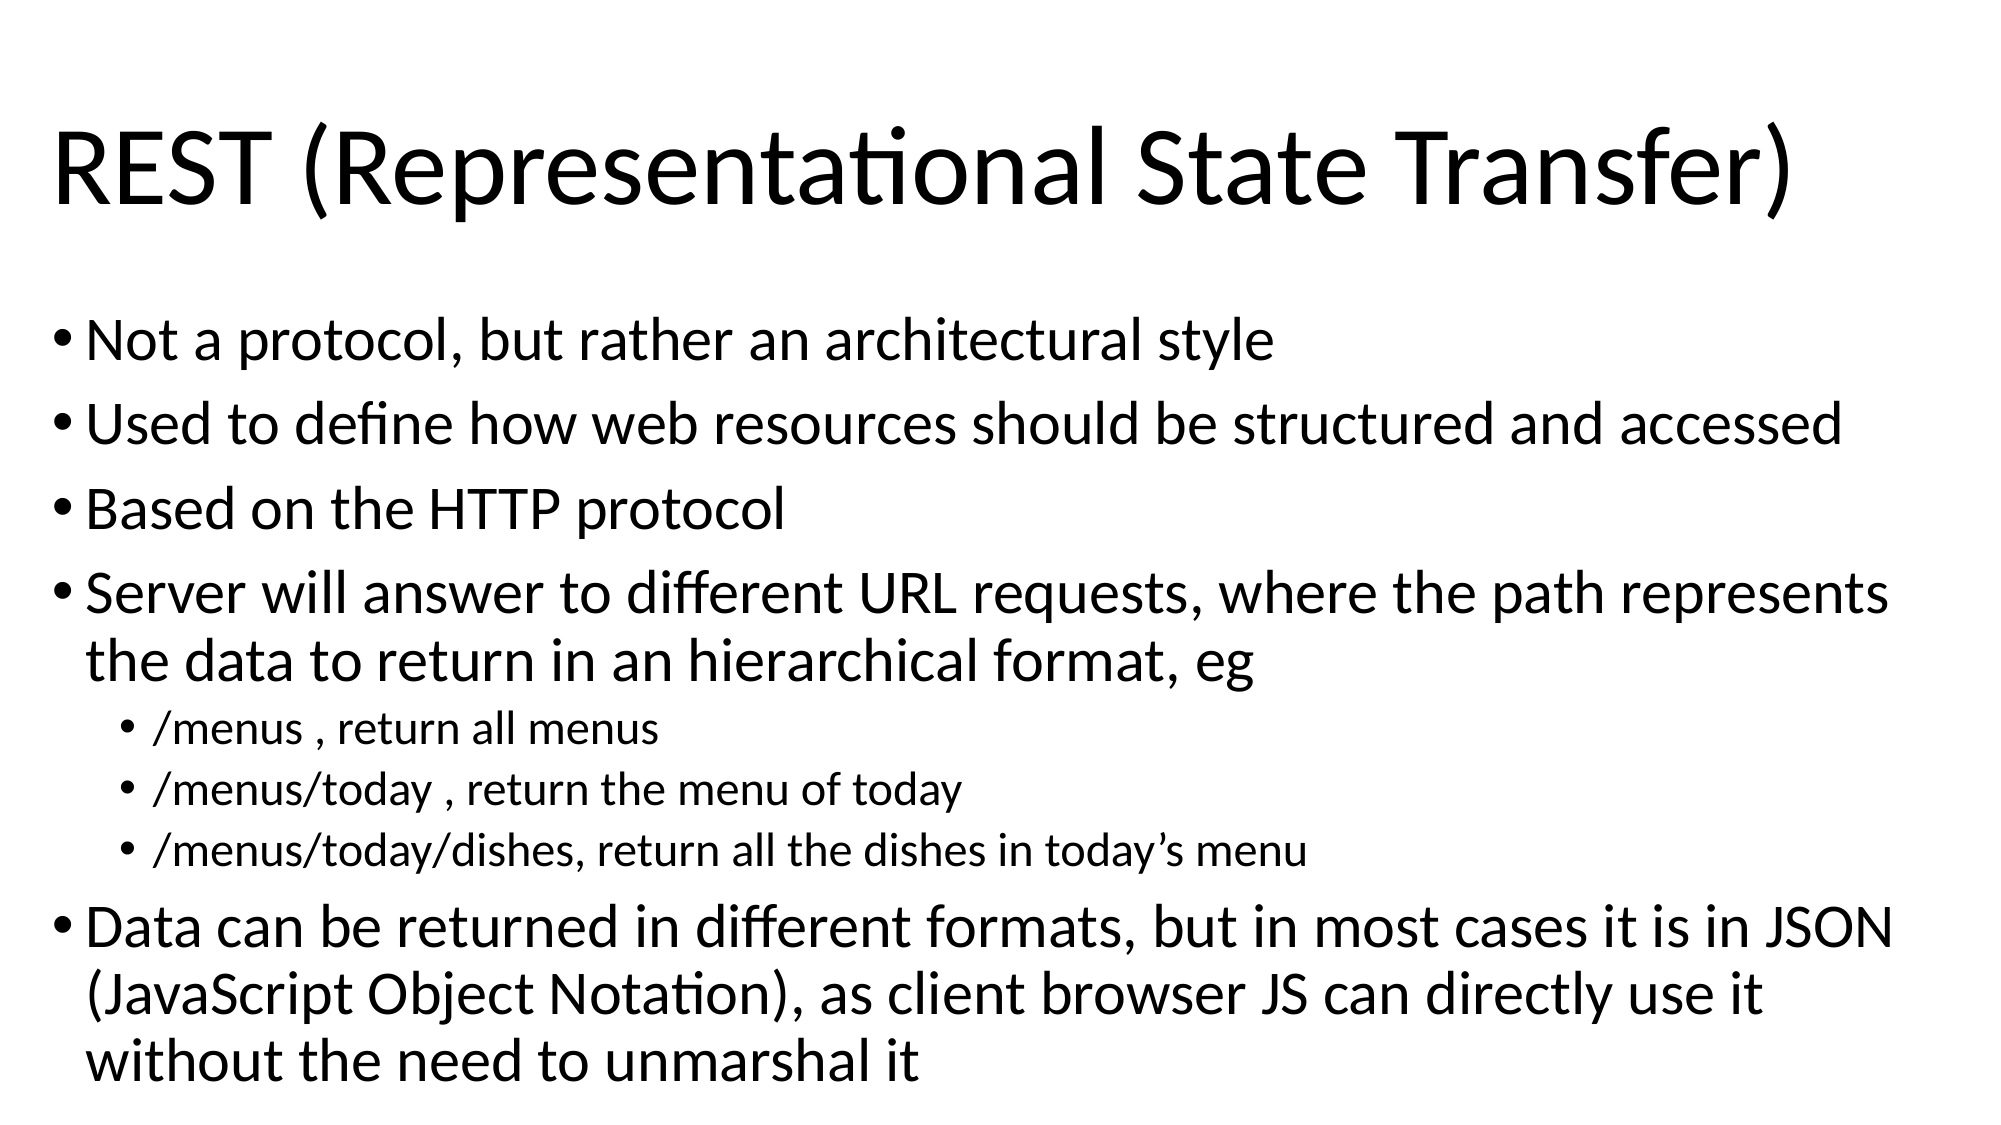

# REST (Representational State Transfer)
Not a protocol, but rather an architectural style
Used to define how web resources should be structured and accessed
Based on the HTTP protocol
Server will answer to different URL requests, where the path represents the data to return in an hierarchical format, eg
/menus , return all menus
/menus/today , return the menu of today
/menus/today/dishes, return all the dishes in today’s menu
Data can be returned in different formats, but in most cases it is in JSON (JavaScript Object Notation), as client browser JS can directly use it without the need to unmarshal it